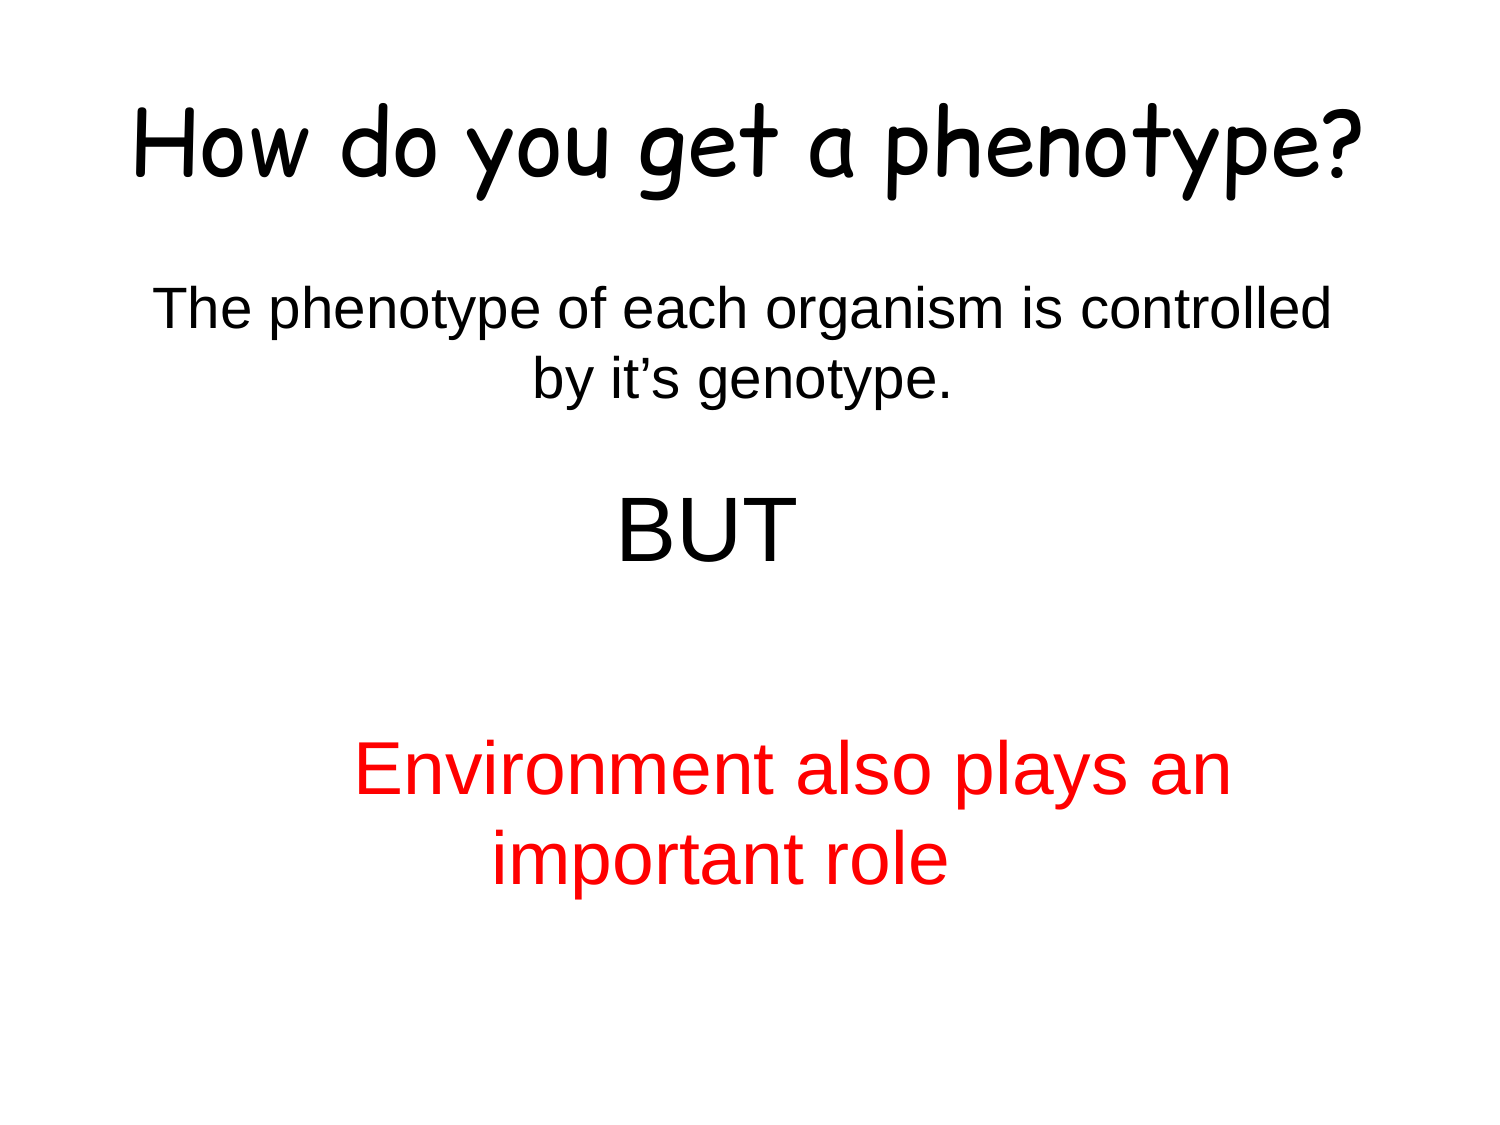

# How do you get a phenotype?
The phenotype of each organism is controlled by it’s genotype.
BUT
      Environment also plays an important role